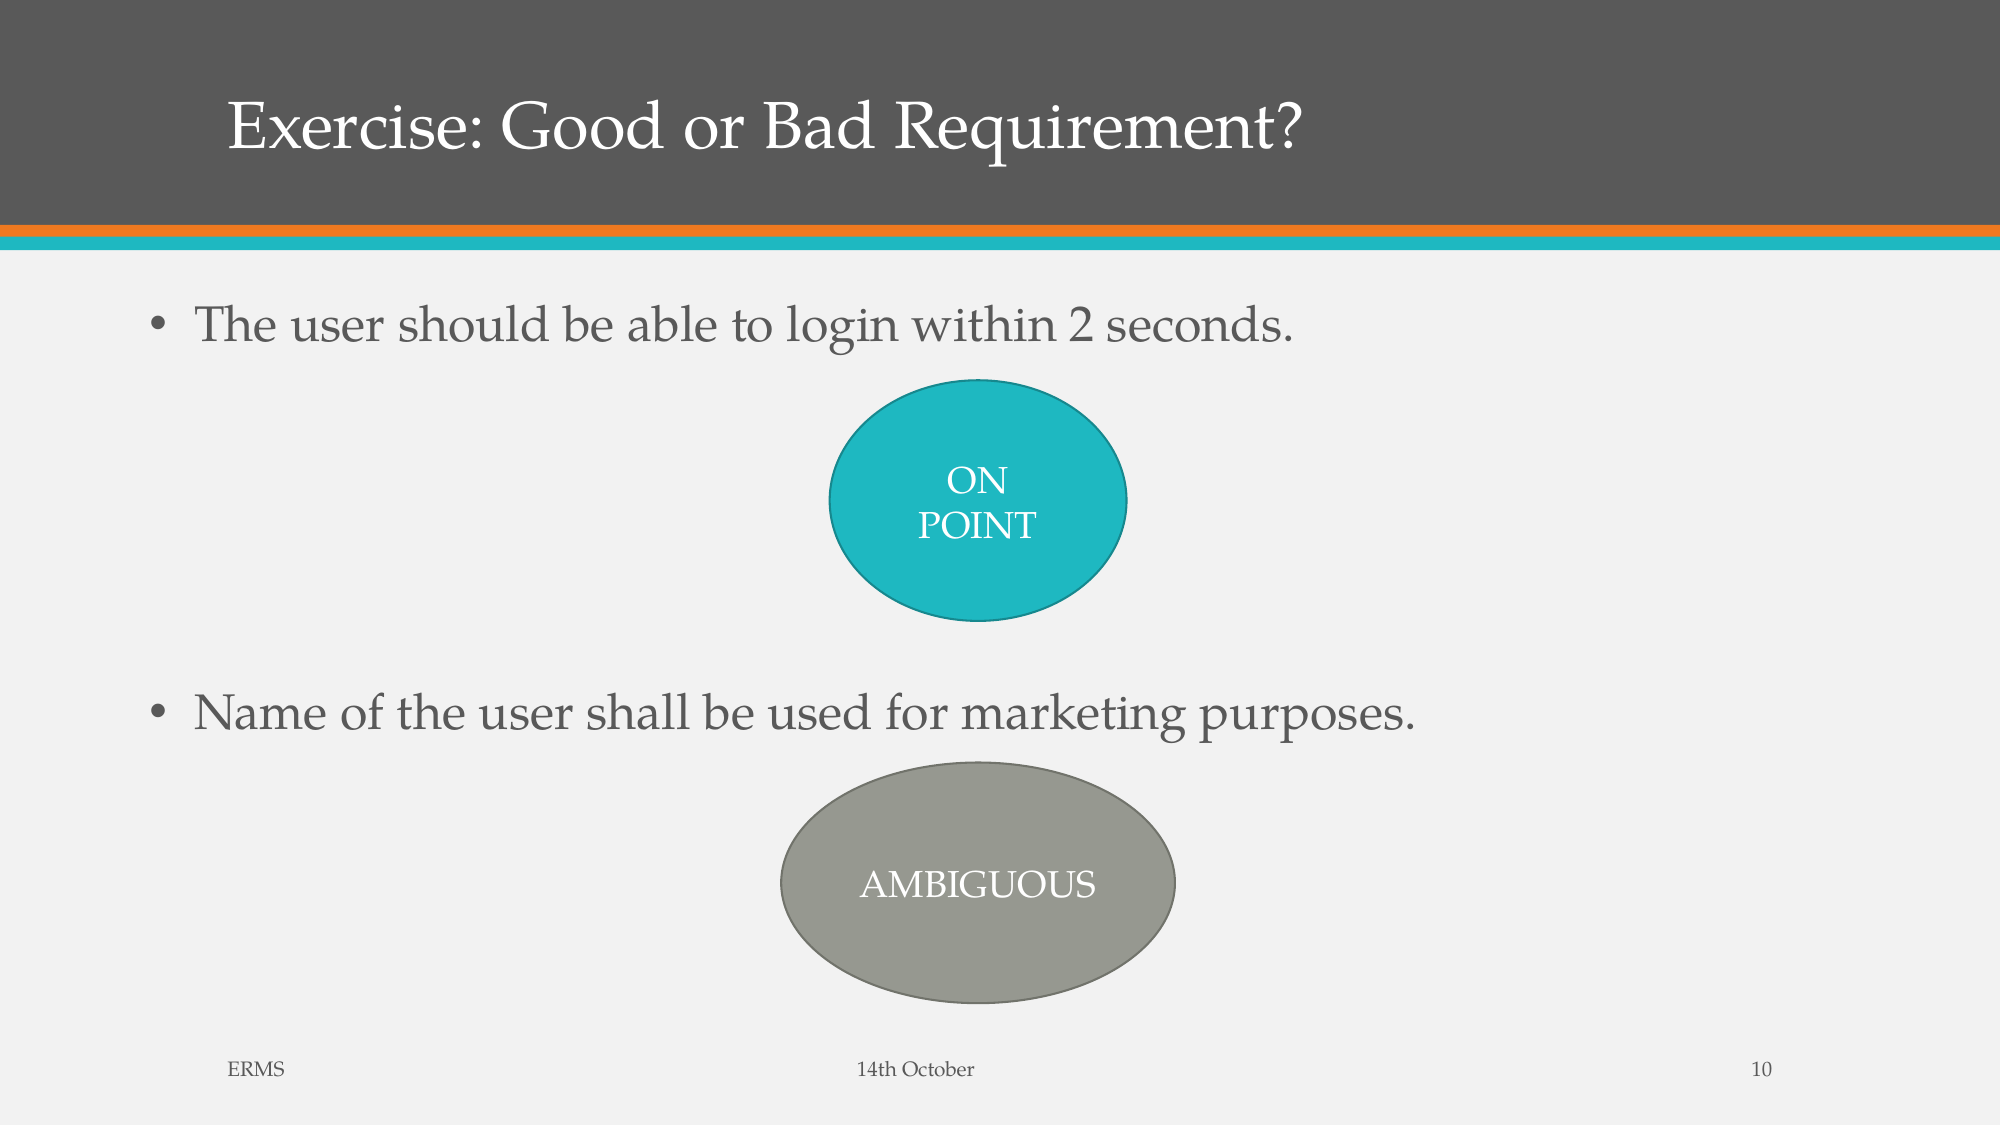

# Exercise: Good or Bad Requirement?
The user should be able to login within 2 seconds.

Name of the user shall be used for marketing purposes.

ON POINT
AMBIGUOUS
ERMS                                                                                                             14th October
10